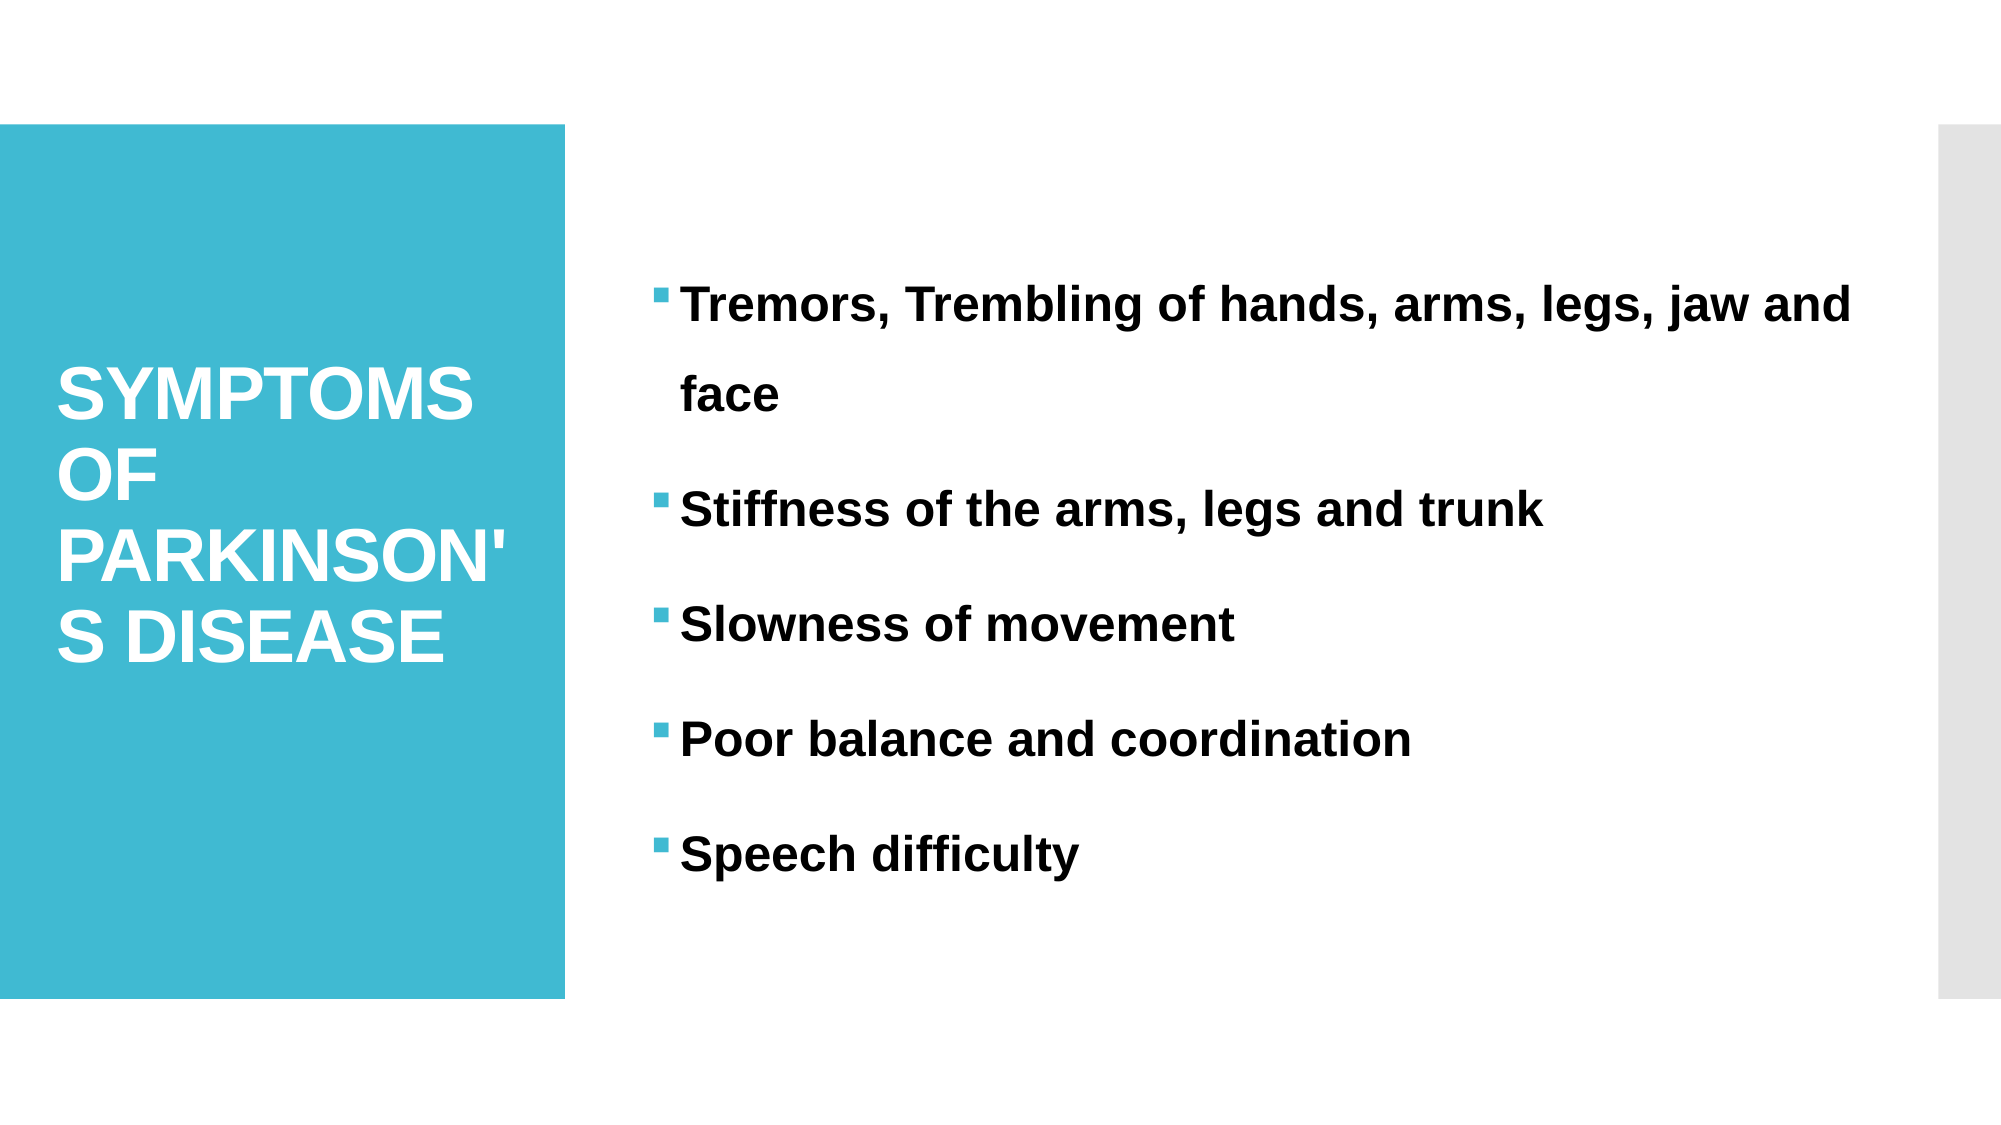

Tremors, Trembling of hands, arms, legs, jaw and face
Stiffness of the arms, legs and trunk
Slowness of movement
Poor balance and coordination
Speech difficulty
# SYMPTOMS OF PARKINSON'S DISEASE